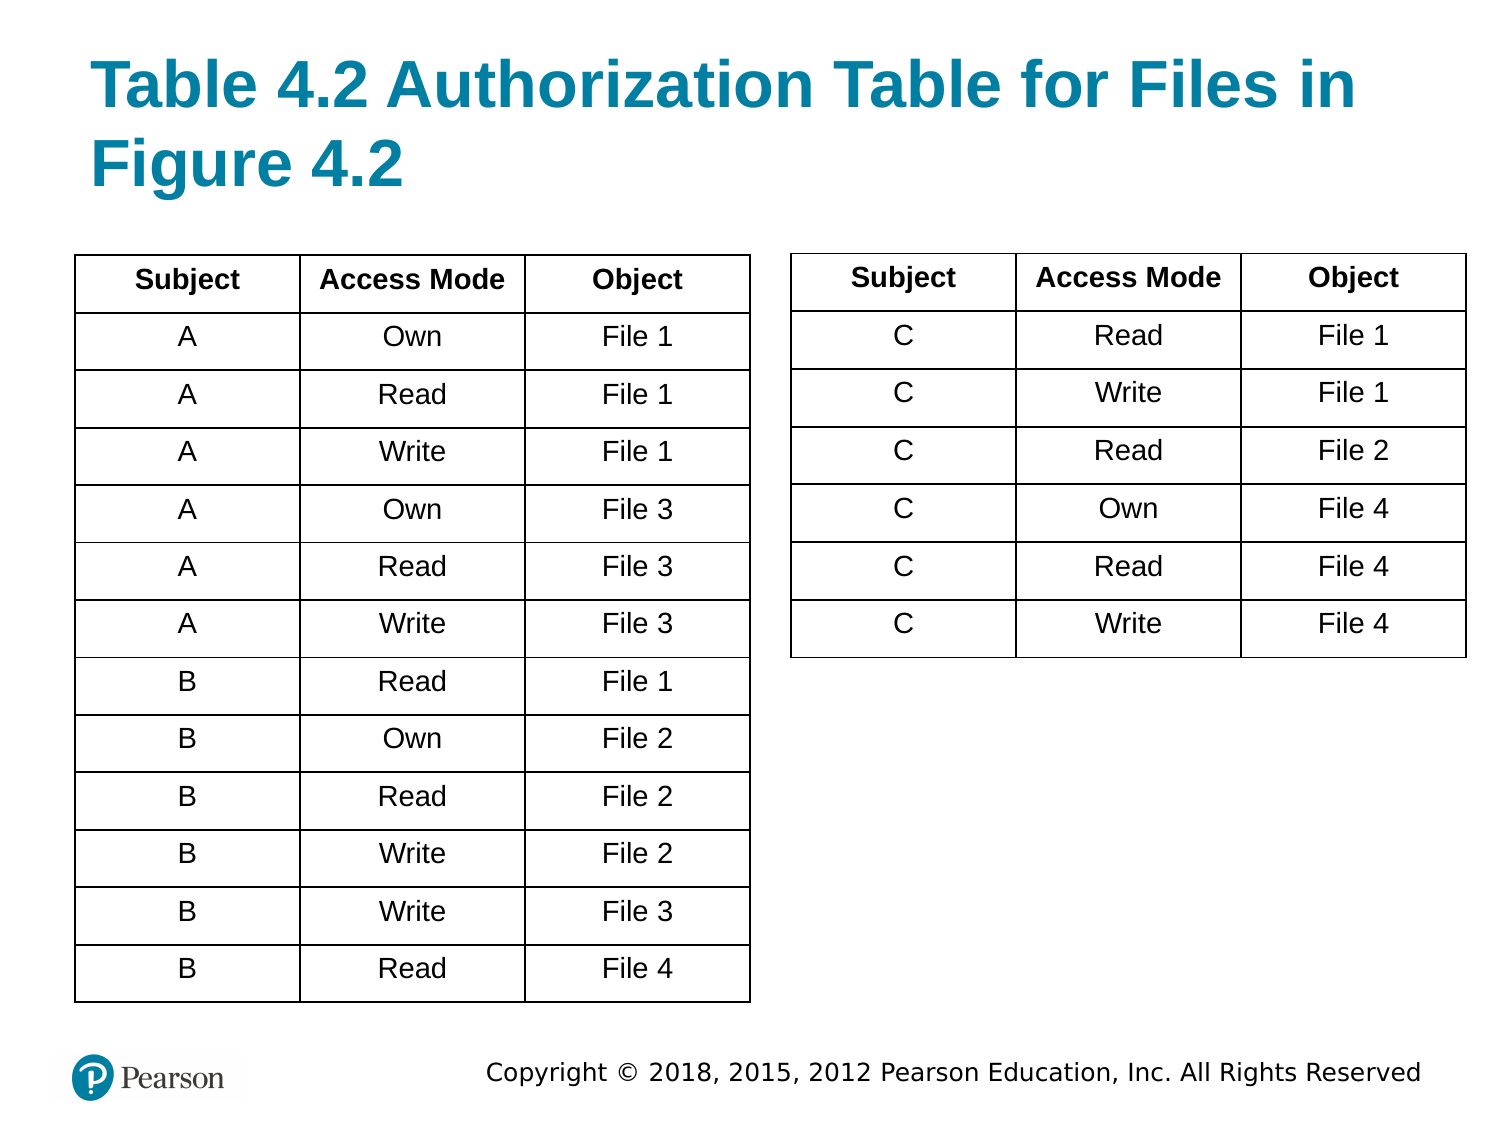

# Table 4.2 Authorization Table for Files in Figure 4.2
| Subject | Access Mode | Object |
| --- | --- | --- |
| C | Read | File 1 |
| C | Write | File 1 |
| C | Read | File 2 |
| C | Own | File 4 |
| C | Read | File 4 |
| C | Write | File 4 |
| Subject | Access Mode | Object |
| --- | --- | --- |
| A | Own | File 1 |
| A | Read | File 1 |
| A | Write | File 1 |
| A | Own | File 3 |
| A | Read | File 3 |
| A | Write | File 3 |
| B | Read | File 1 |
| B | Own | File 2 |
| B | Read | File 2 |
| B | Write | File 2 |
| B | Write | File 3 |
| B | Read | File 4 |